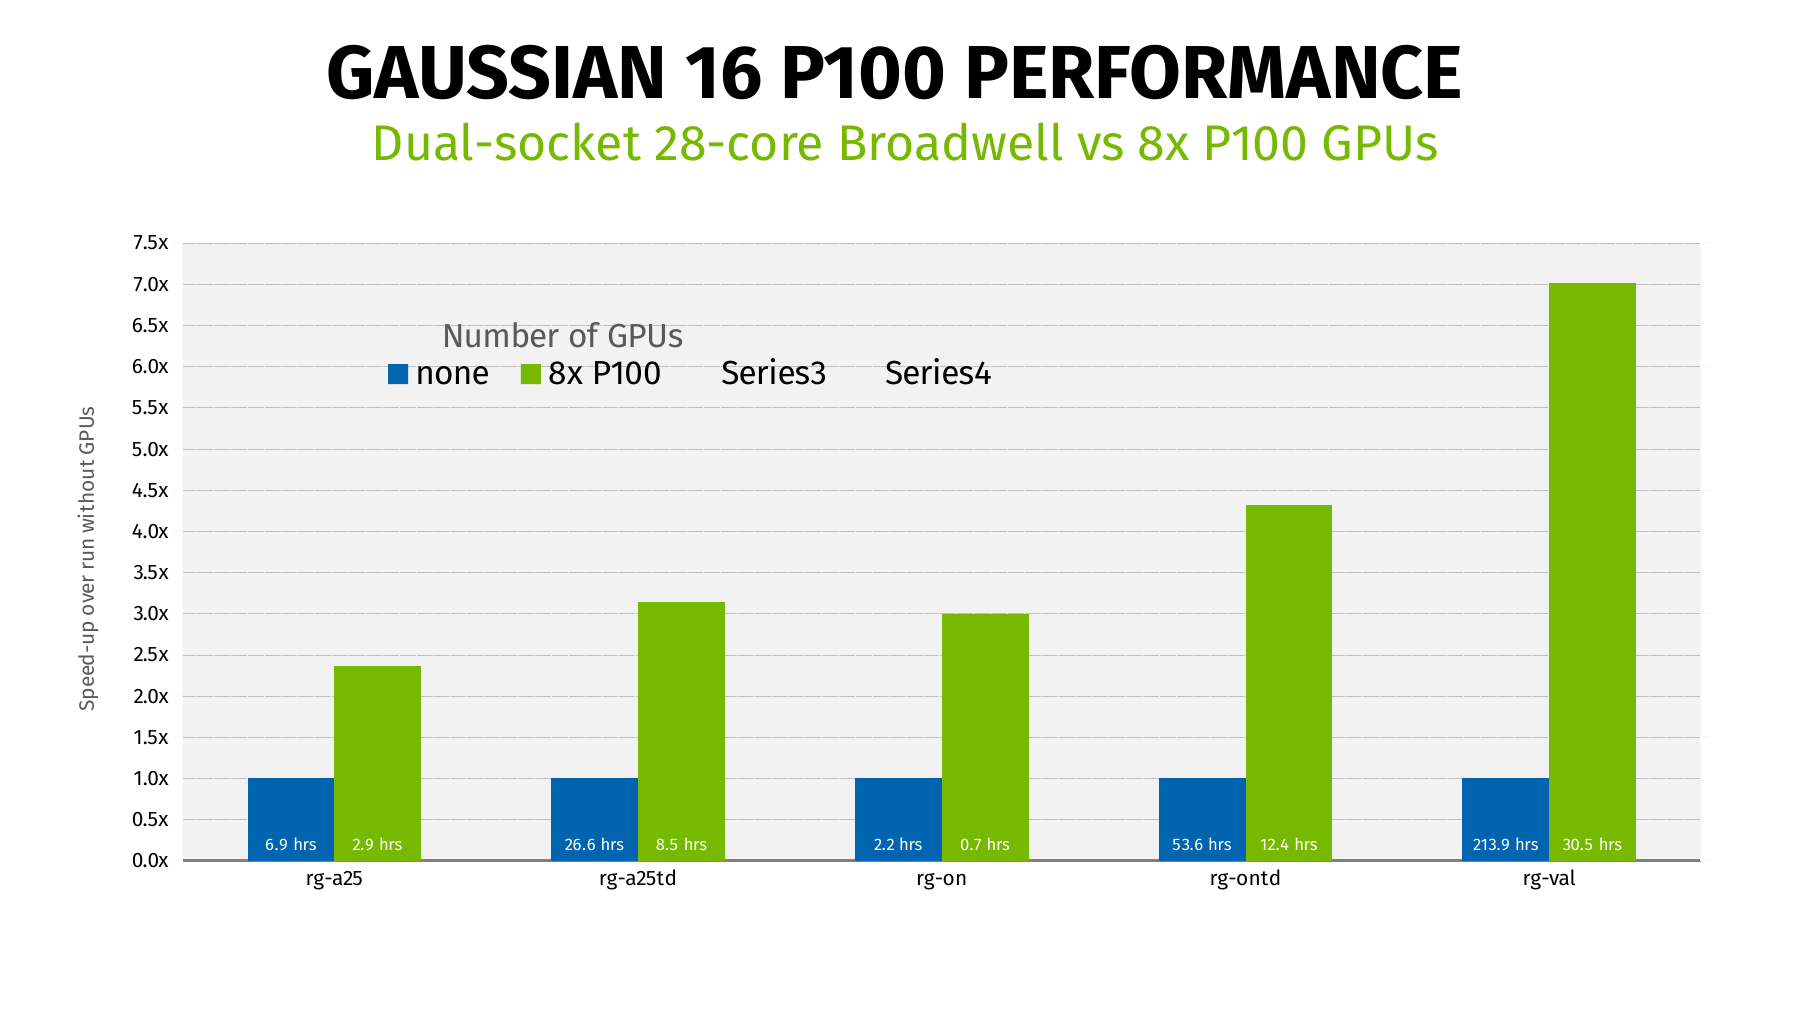

# Gaussian 16 P100 PerFormance
Dual-socket 28-core Broadwell vs 8x P100 GPUs

[unsupported chart]